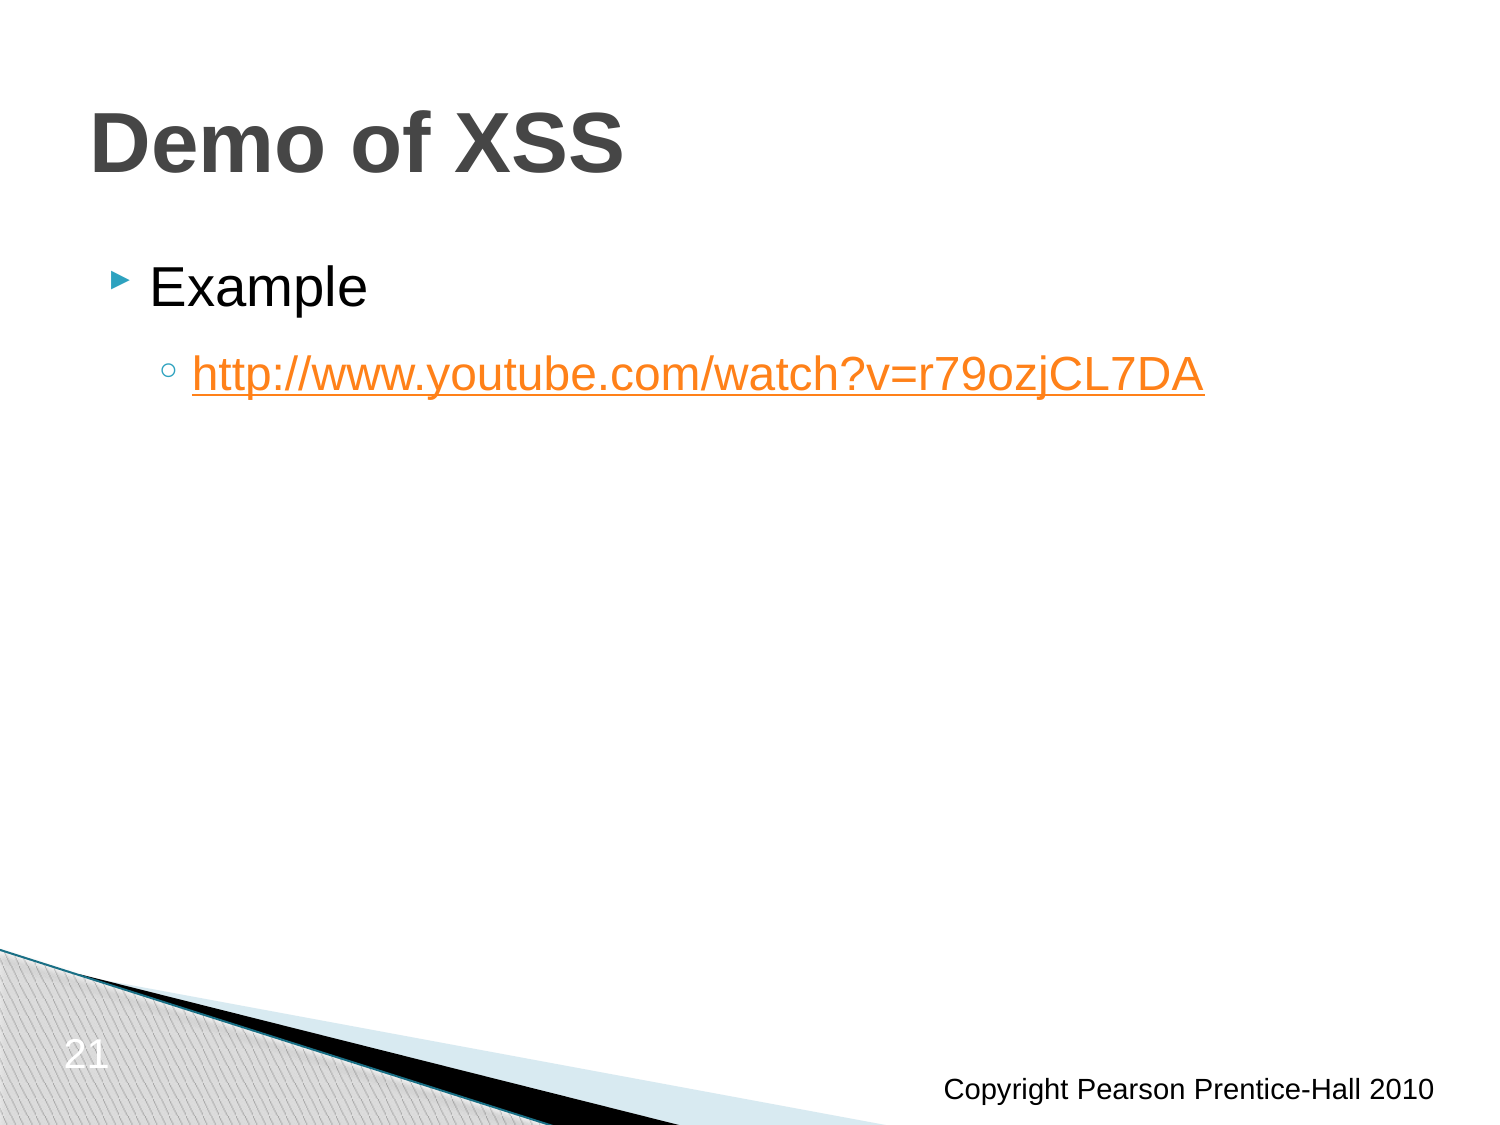

# Demo of XSS
Example
http://www.youtube.com/watch?v=r79ozjCL7DA
21
Copyright Pearson Prentice-Hall 2010